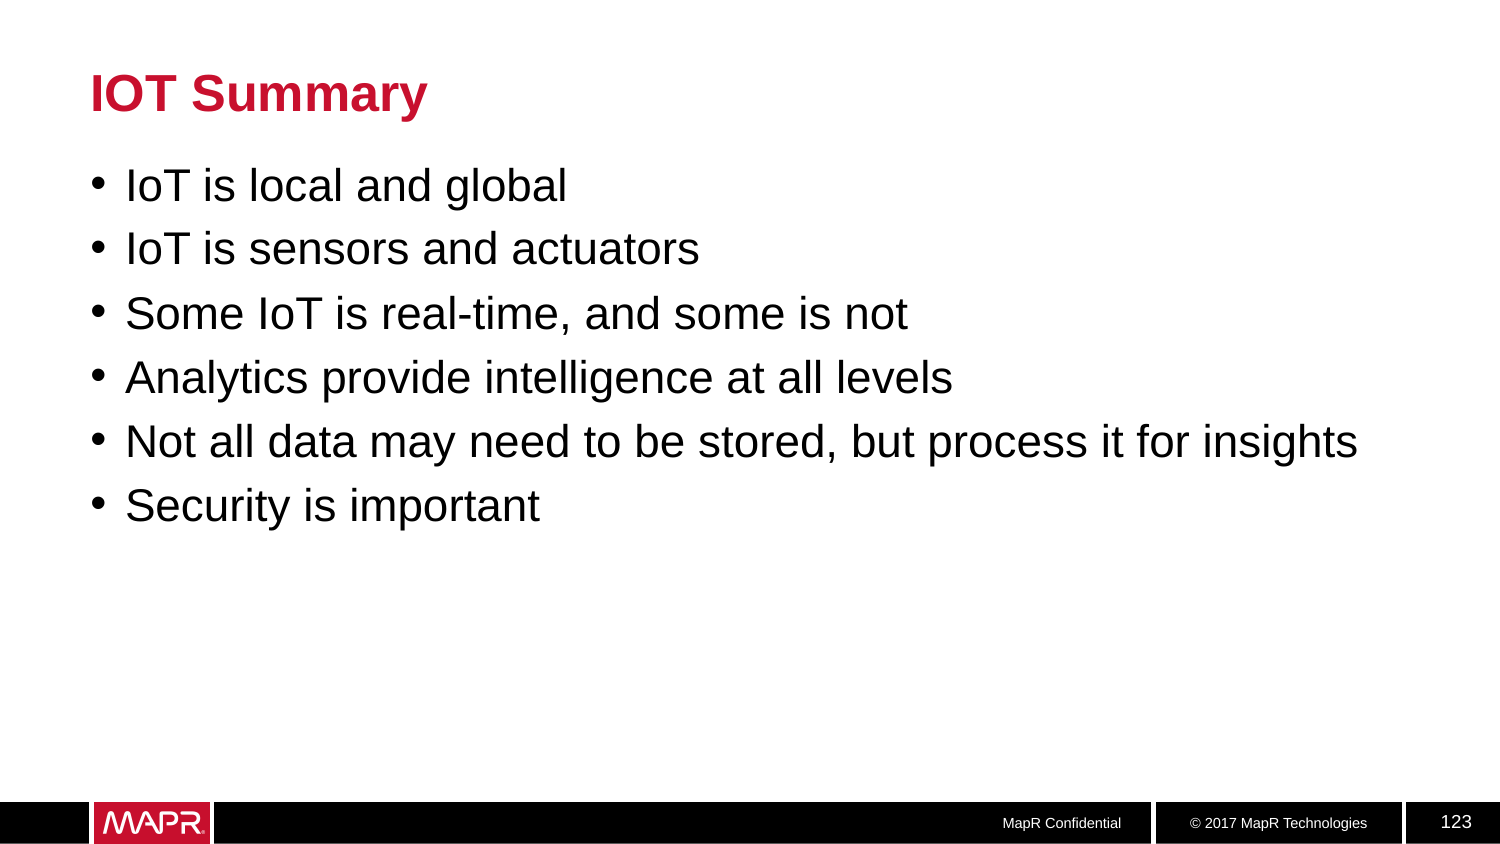

# IOT Summary
IoT is local and global
IoT is sensors and actuators
Some IoT is real-time, and some is not
Analytics provide intelligence at all levels
Not all data may need to be stored, but process it for insights
Security is important